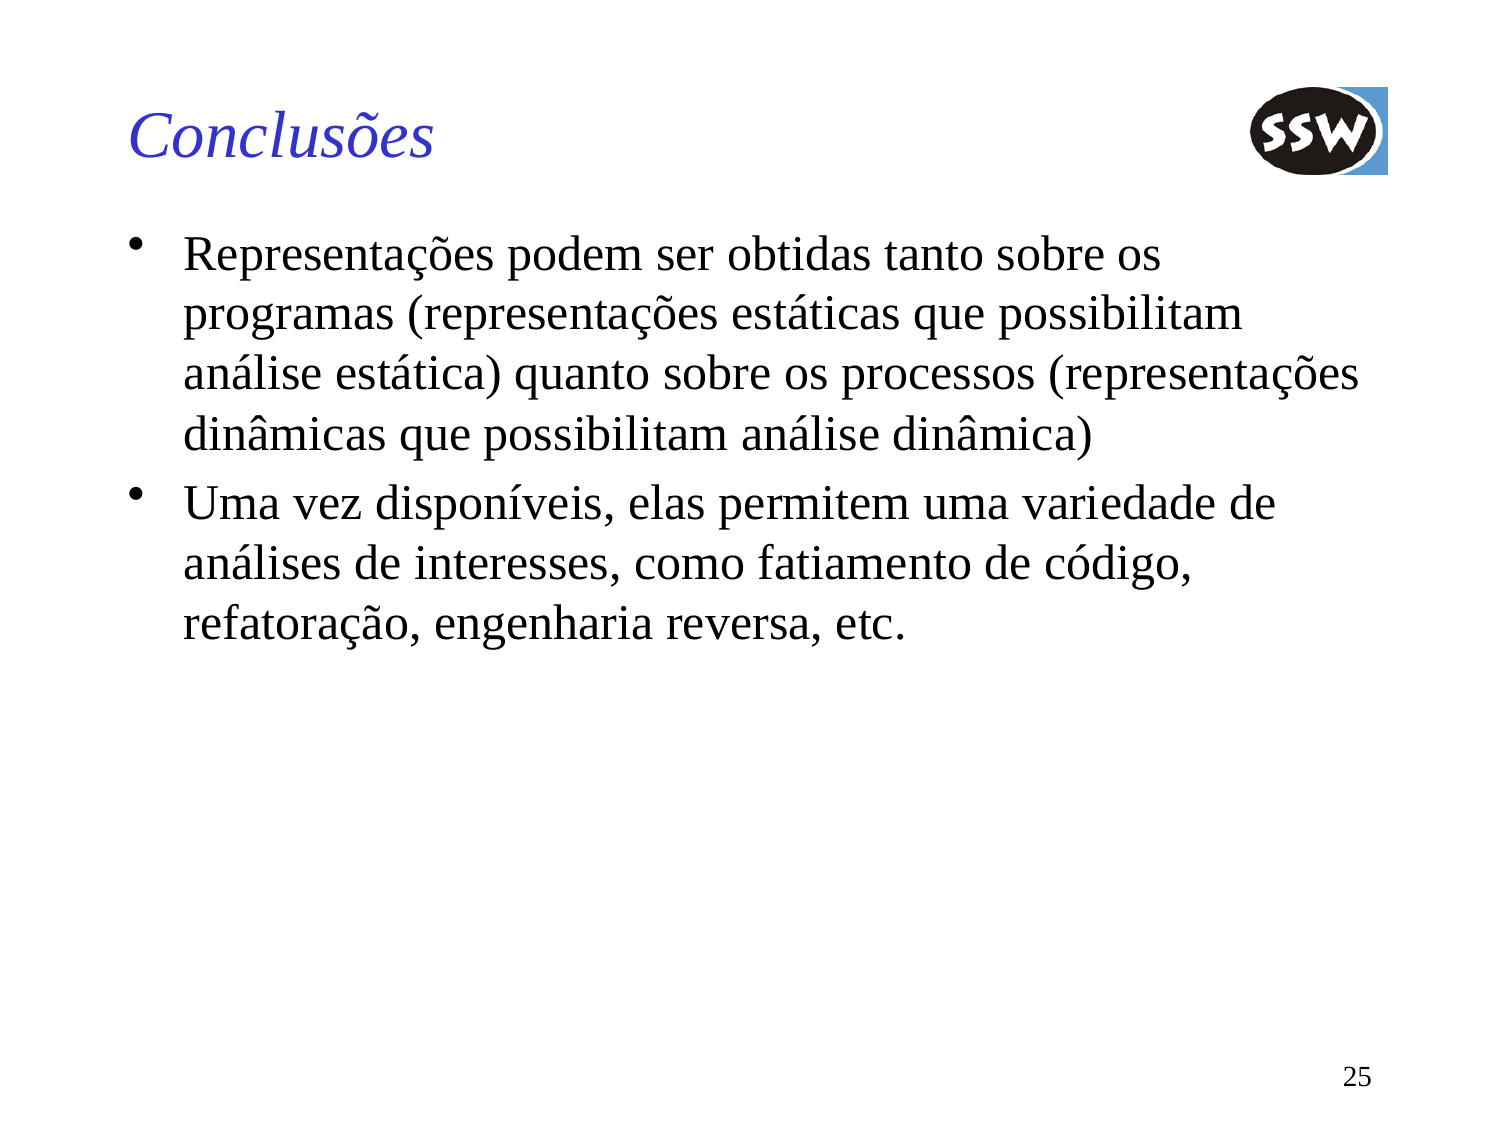

# Conclusões
Representações podem ser obtidas tanto sobre os programas (representações estáticas que possibilitam análise estática) quanto sobre os processos (representações dinâmicas que possibilitam análise dinâmica)
Uma vez disponíveis, elas permitem uma variedade de análises de interesses, como fatiamento de código, refatoração, engenharia reversa, etc.

25